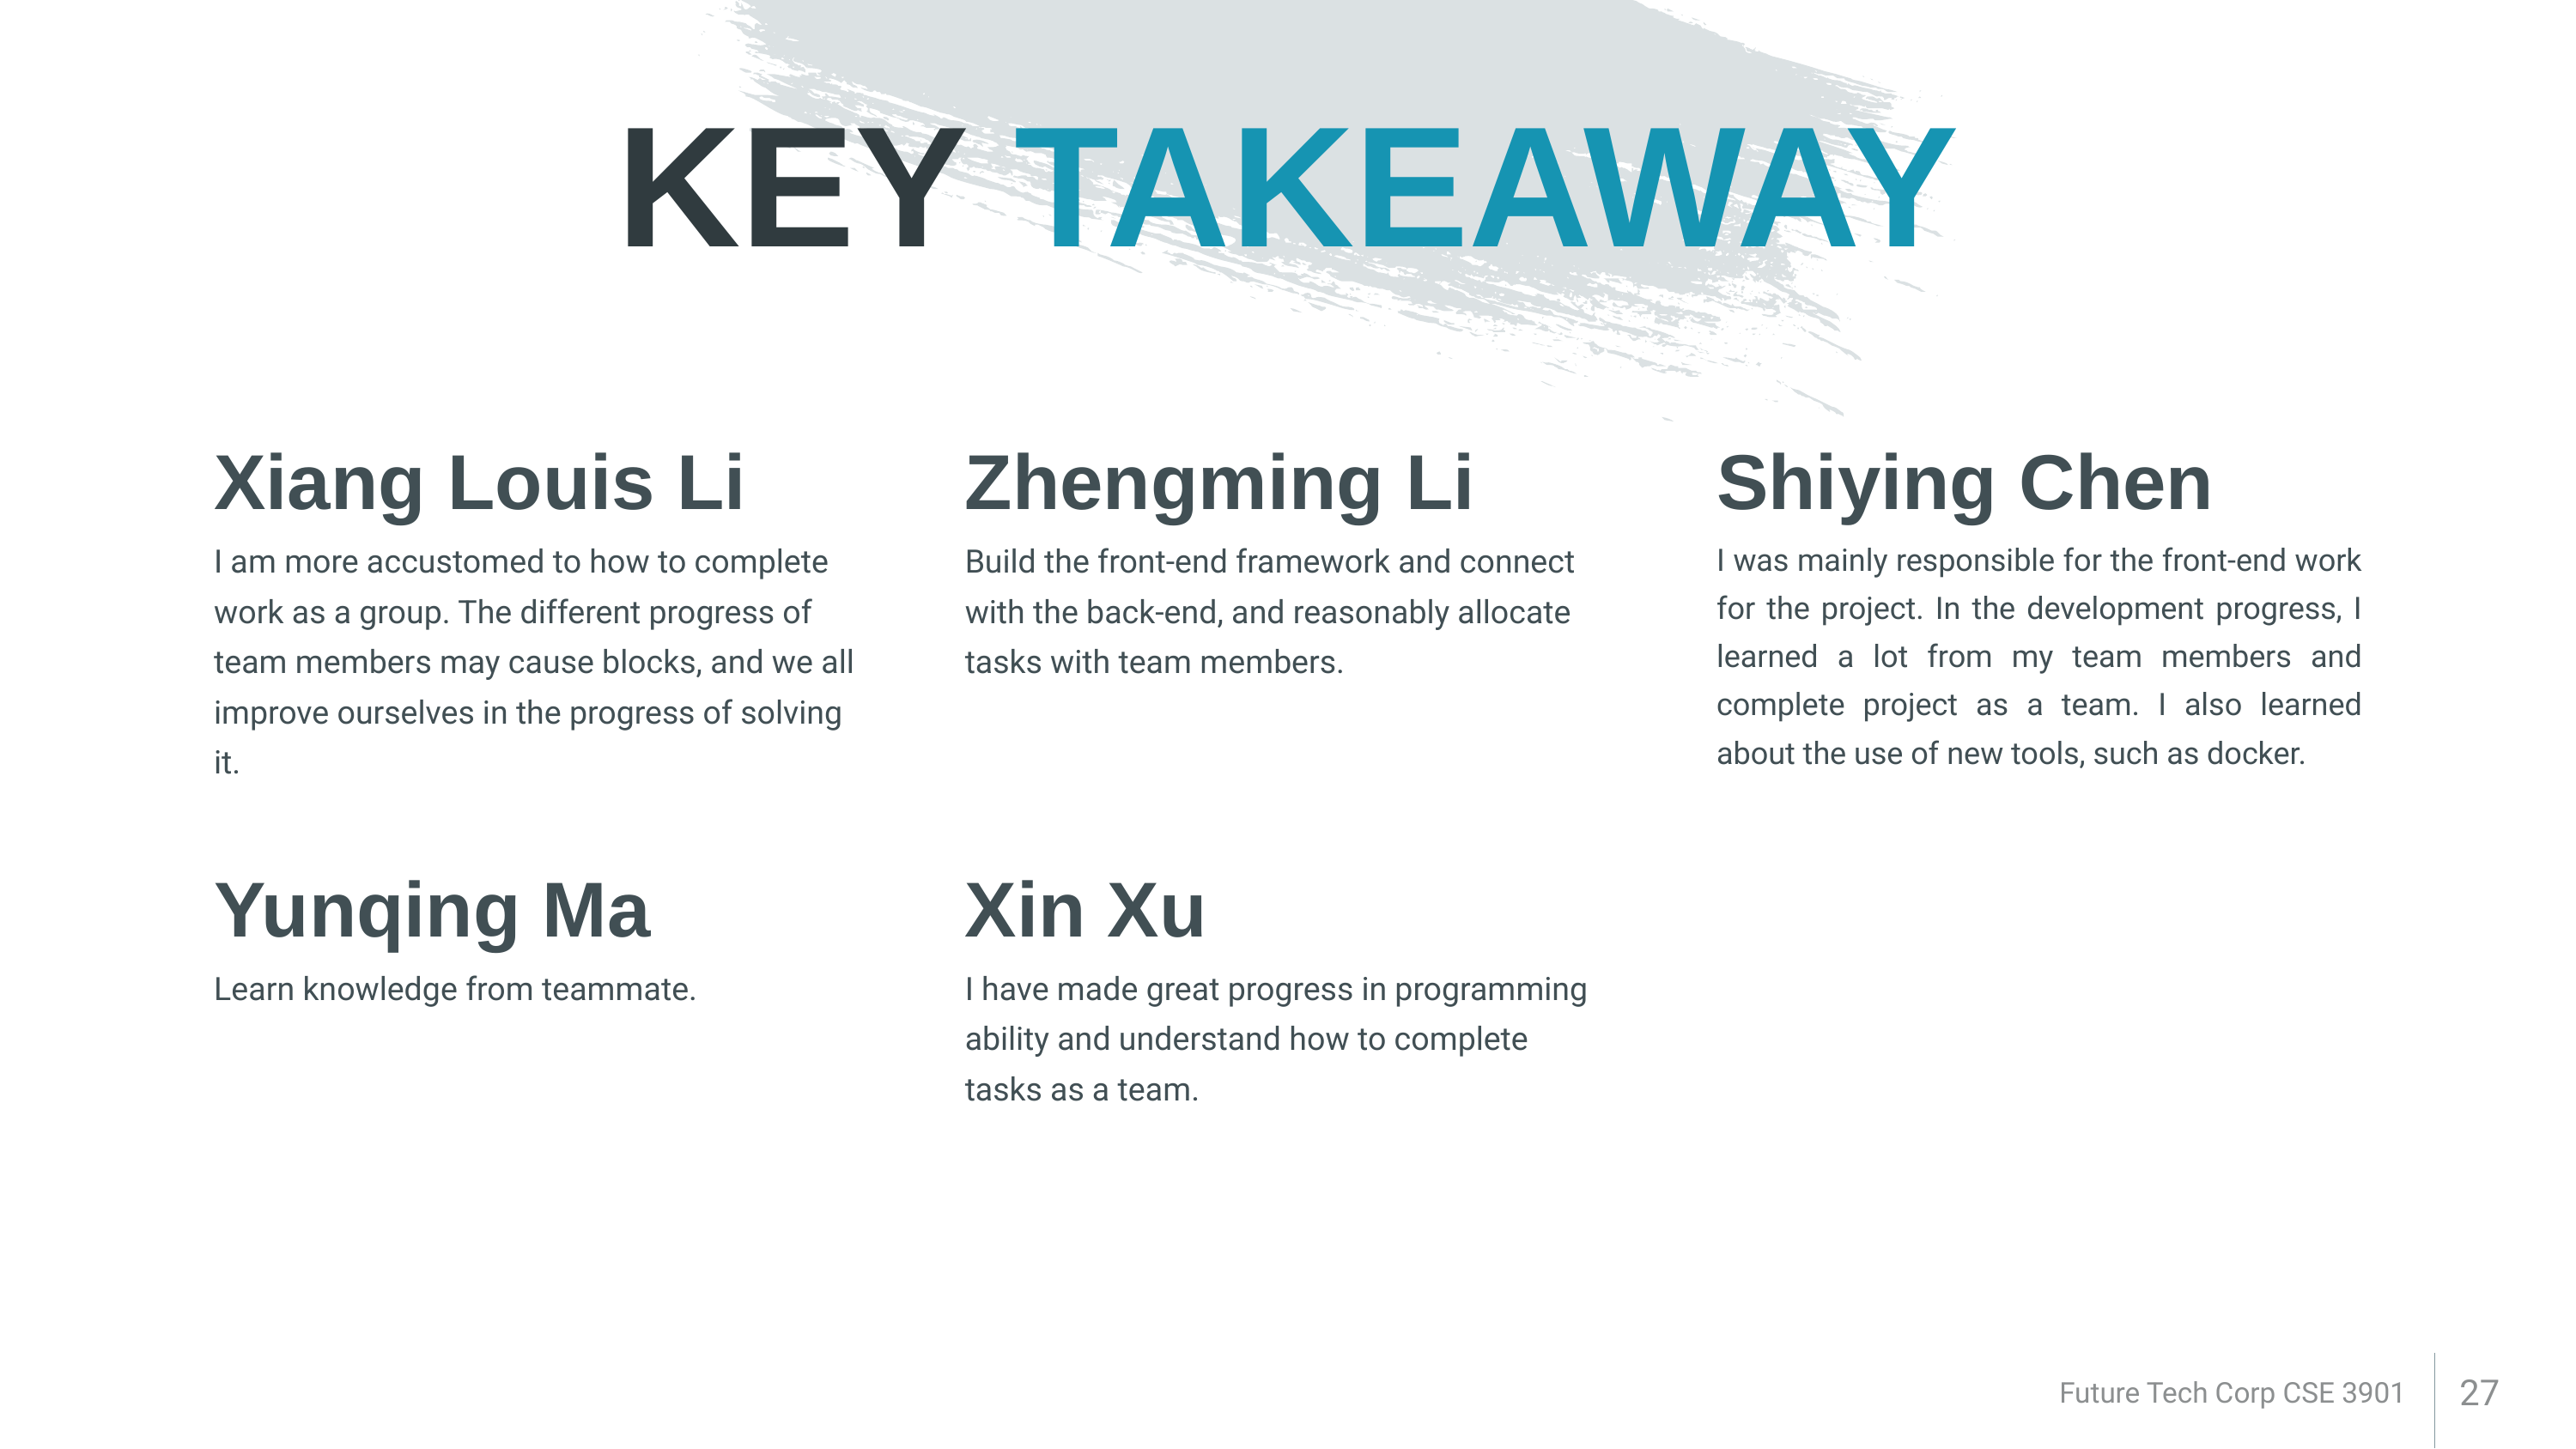

# KEY TAKEAWAY
Xiang Louis Li
Zhengming Li
Shiying Chen
I am more accustomed to how to complete work as a group. The different progress of team members may cause blocks, and we all improve ourselves in the progress of solving it.
Build the front-end framework and connect with the back-end, and reasonably allocate tasks with team members.
I was mainly responsible for the front-end work for the project. In the development progress, I learned a lot from my team members and complete project as a team. I also learned about the use of new tools, such as docker.
Yunqing Ma
Xin Xu
Learn knowledge from teammate.
I have made great progress in programming ability and understand how to complete tasks as a team.
27
Future Tech Corp CSE 3901